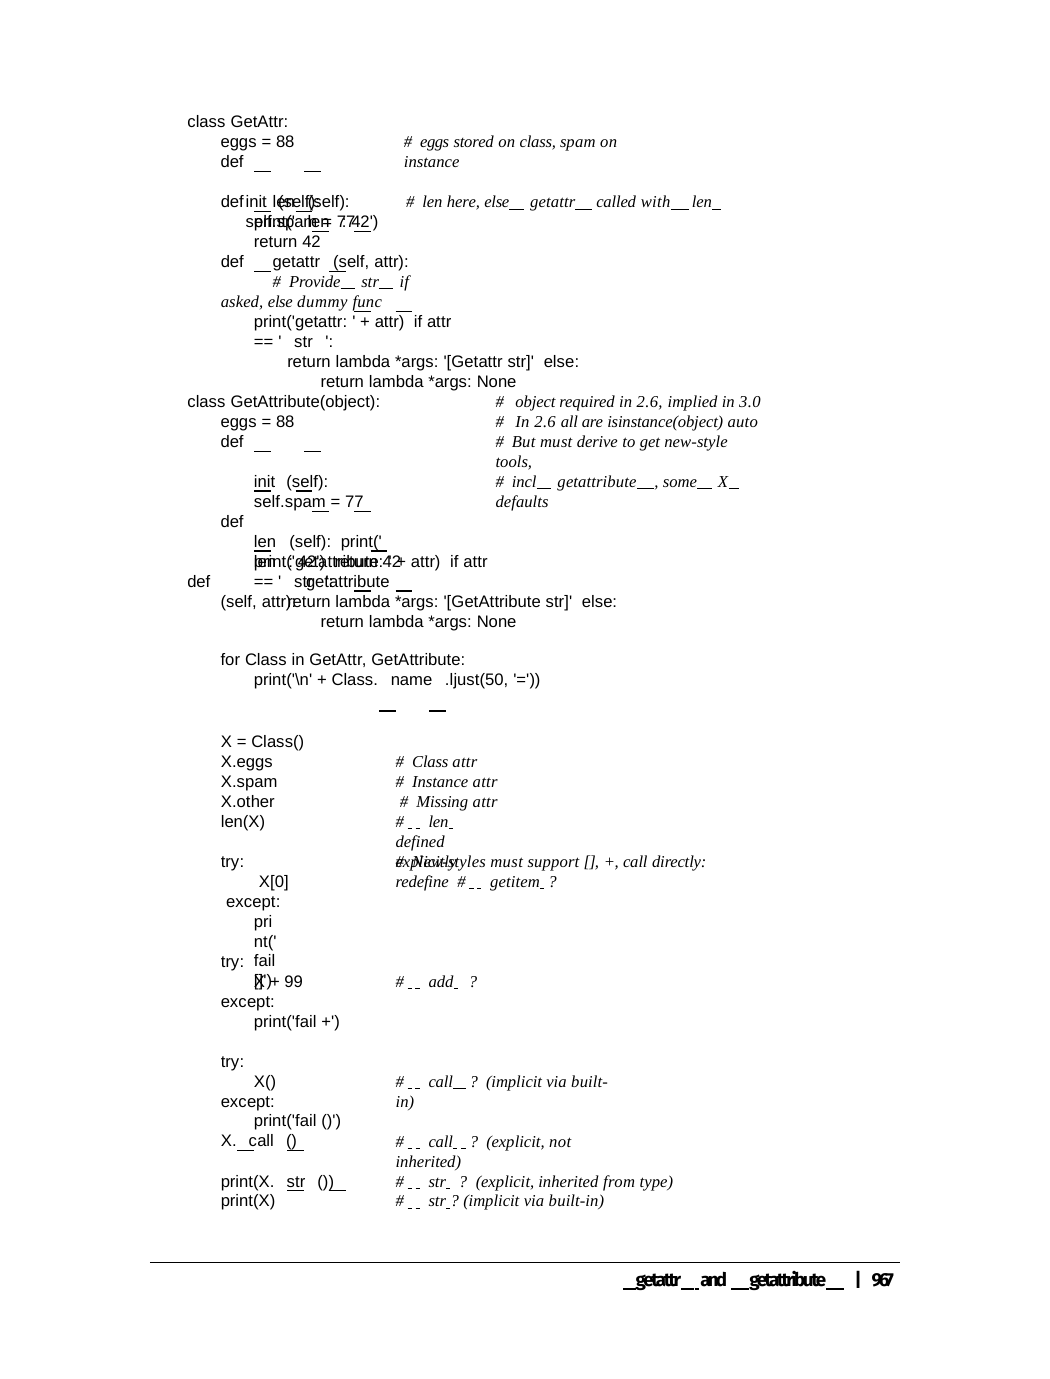

class GetAttr:  eggs = 88
def		init (self):  self.spam = 77
# eggs stored on class, spam on instance

def	len (self):	# len here, else  getattr    called with    len
print(' len : 42')  return 42
def	getattr (self, attr):	# Provide  str  if asked, else dummy func
print('getattr: ' + attr)  if attr == ' str ':
return lambda *args: '[Getattr str]'  else:
return lambda *args: None

class GetAttribute(object):  eggs = 88
def		init (self):  self.spam = 77
def		len (self):  print(' len : 42')  return 42
def	getattribute (self, attr):
# object required in 2.6, implied in 3.0  # In 2.6 all are isinstance(object) auto  # But must derive to get new-style tools,
# incl  getattribute    , some  X   defaults

print('getattribute: ' + attr)  if attr == ' str ':
return lambda *args: '[GetAttribute str]'  else:
return lambda *args: None

for Class in GetAttr, GetAttribute:
print('\n' + Class. name .ljust(50, '='))

X = Class()  X.eggs  X.spam  X.other  len(X)
# Class attr
# Instance attr  # Missing attr
#  len  defined explicitly
try:
X[0]
except:
print('fail []')
# New-styles must support [], +, call directly: redefine  #  getitem ?
try:
X + 99
except:
print('fail +')
#  add ?
try:
X()
except:
print('fail ()')
X. call ()
#  call  ? (implicit via built-in)
#  call  ? (explicit, not inherited)

print(X. str ())  print(X)
#  str ? (explicit, inherited from type)  #  str ? (implicit via built-in)

    getattr    and     getattribute      |  967